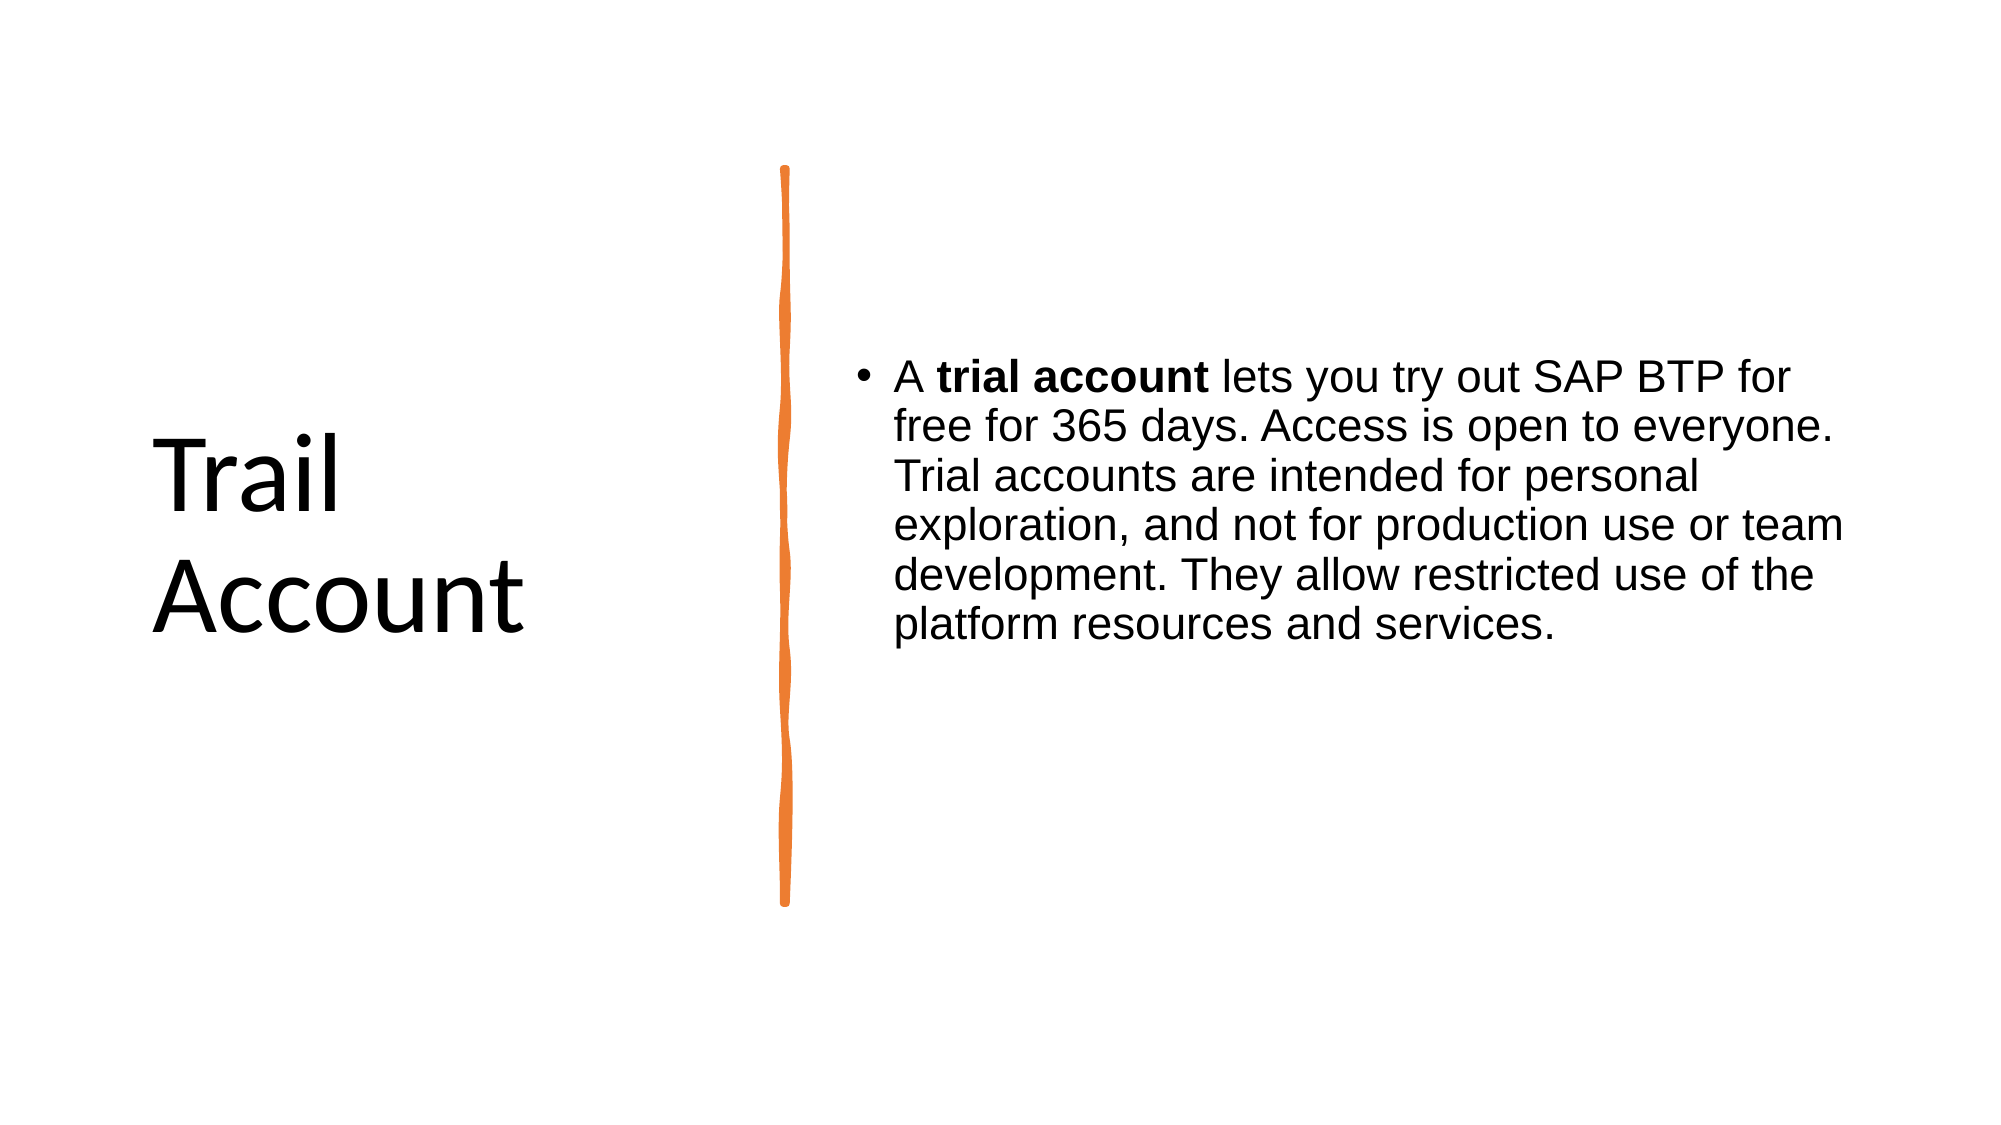

# Trail Account
A trial account lets you try out SAP BTP for free for 365 days. Access is open to everyone. Trial accounts are intended for personal exploration, and not for production use or team development. They allow restricted use of the platform resources and services.